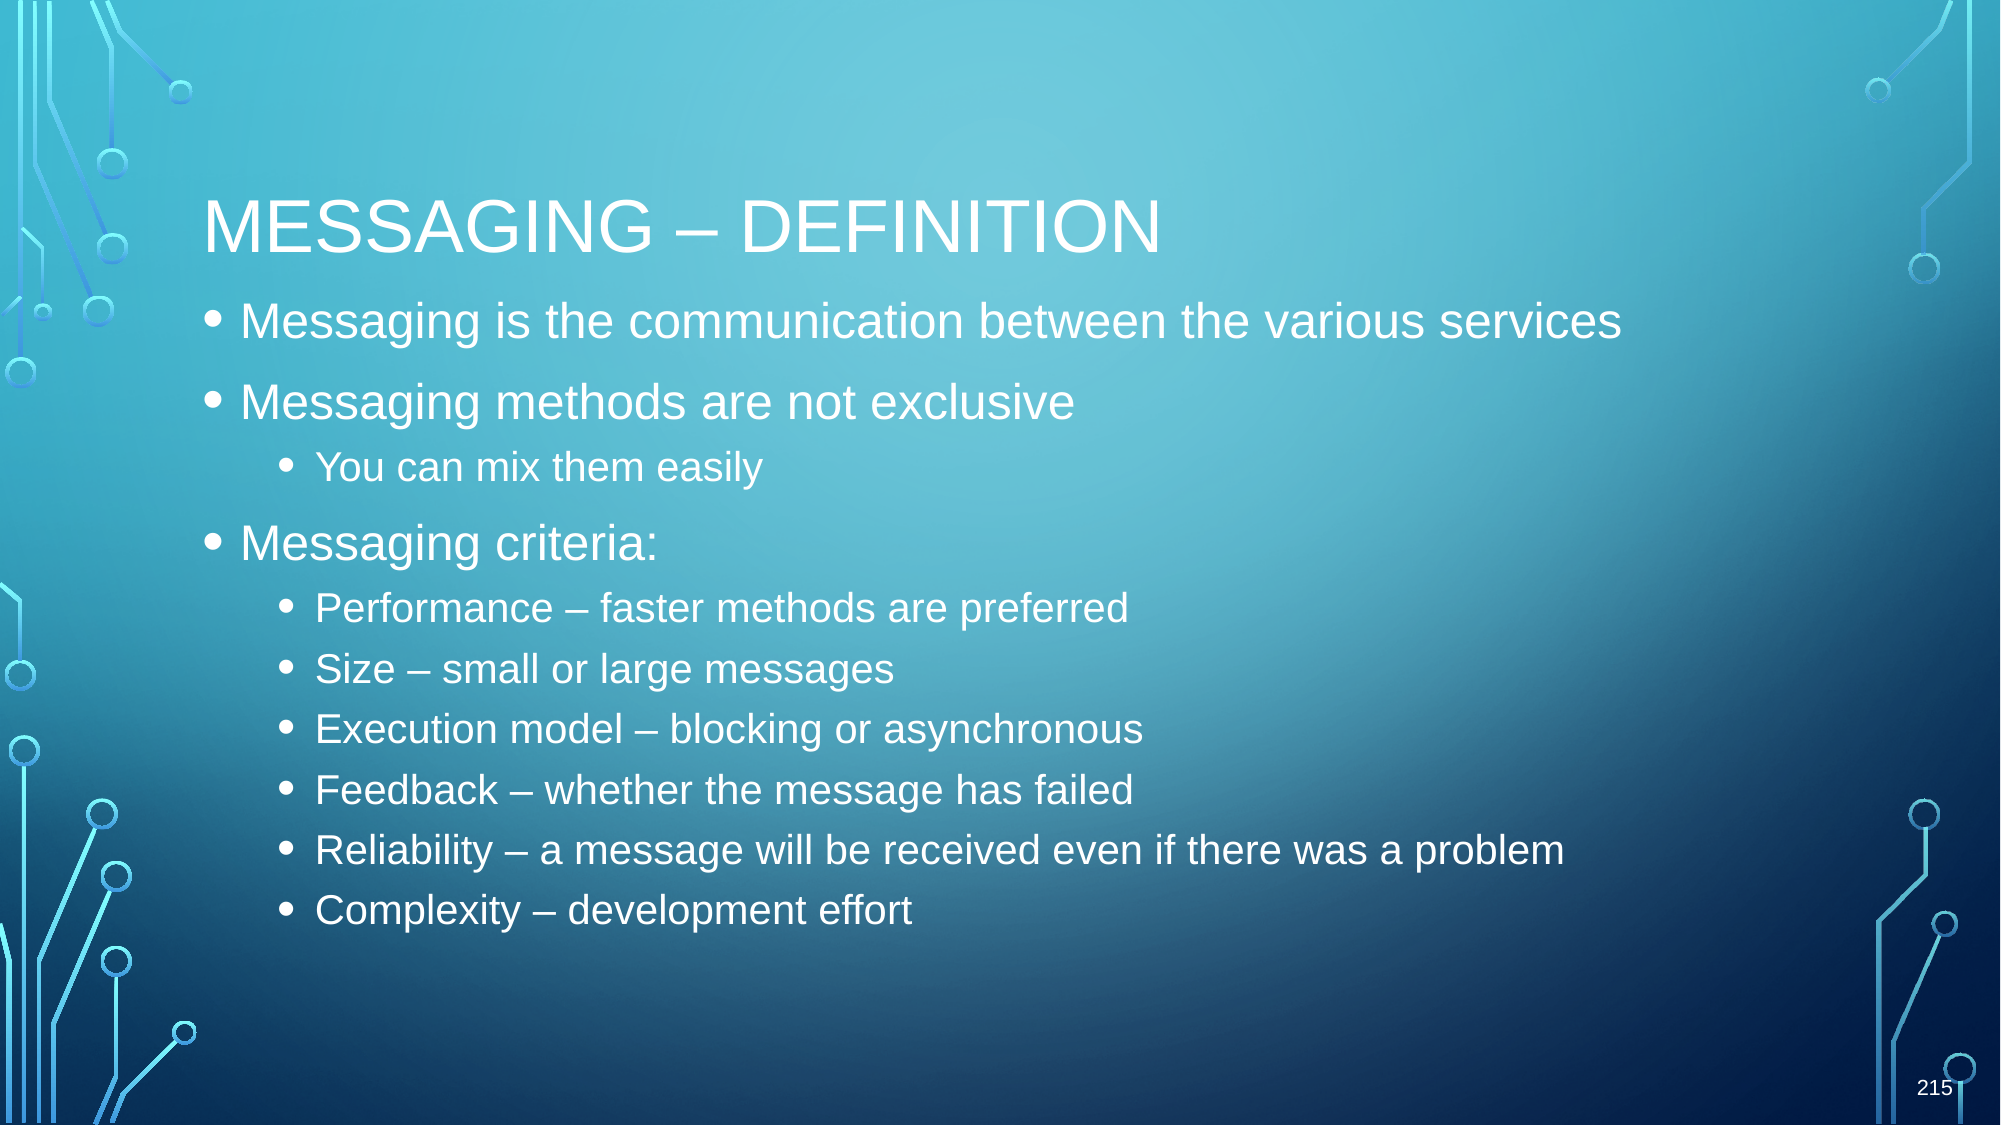

# Messaging – definition
Messaging is the communication between the various services
Messaging methods are not exclusive
You can mix them easily
Messaging criteria:
Performance – faster methods are preferred
Size – small or large messages
Execution model – blocking or asynchronous
Feedback – whether the message has failed
Reliability – a message will be received even if there was a problem
Complexity – development effort
215